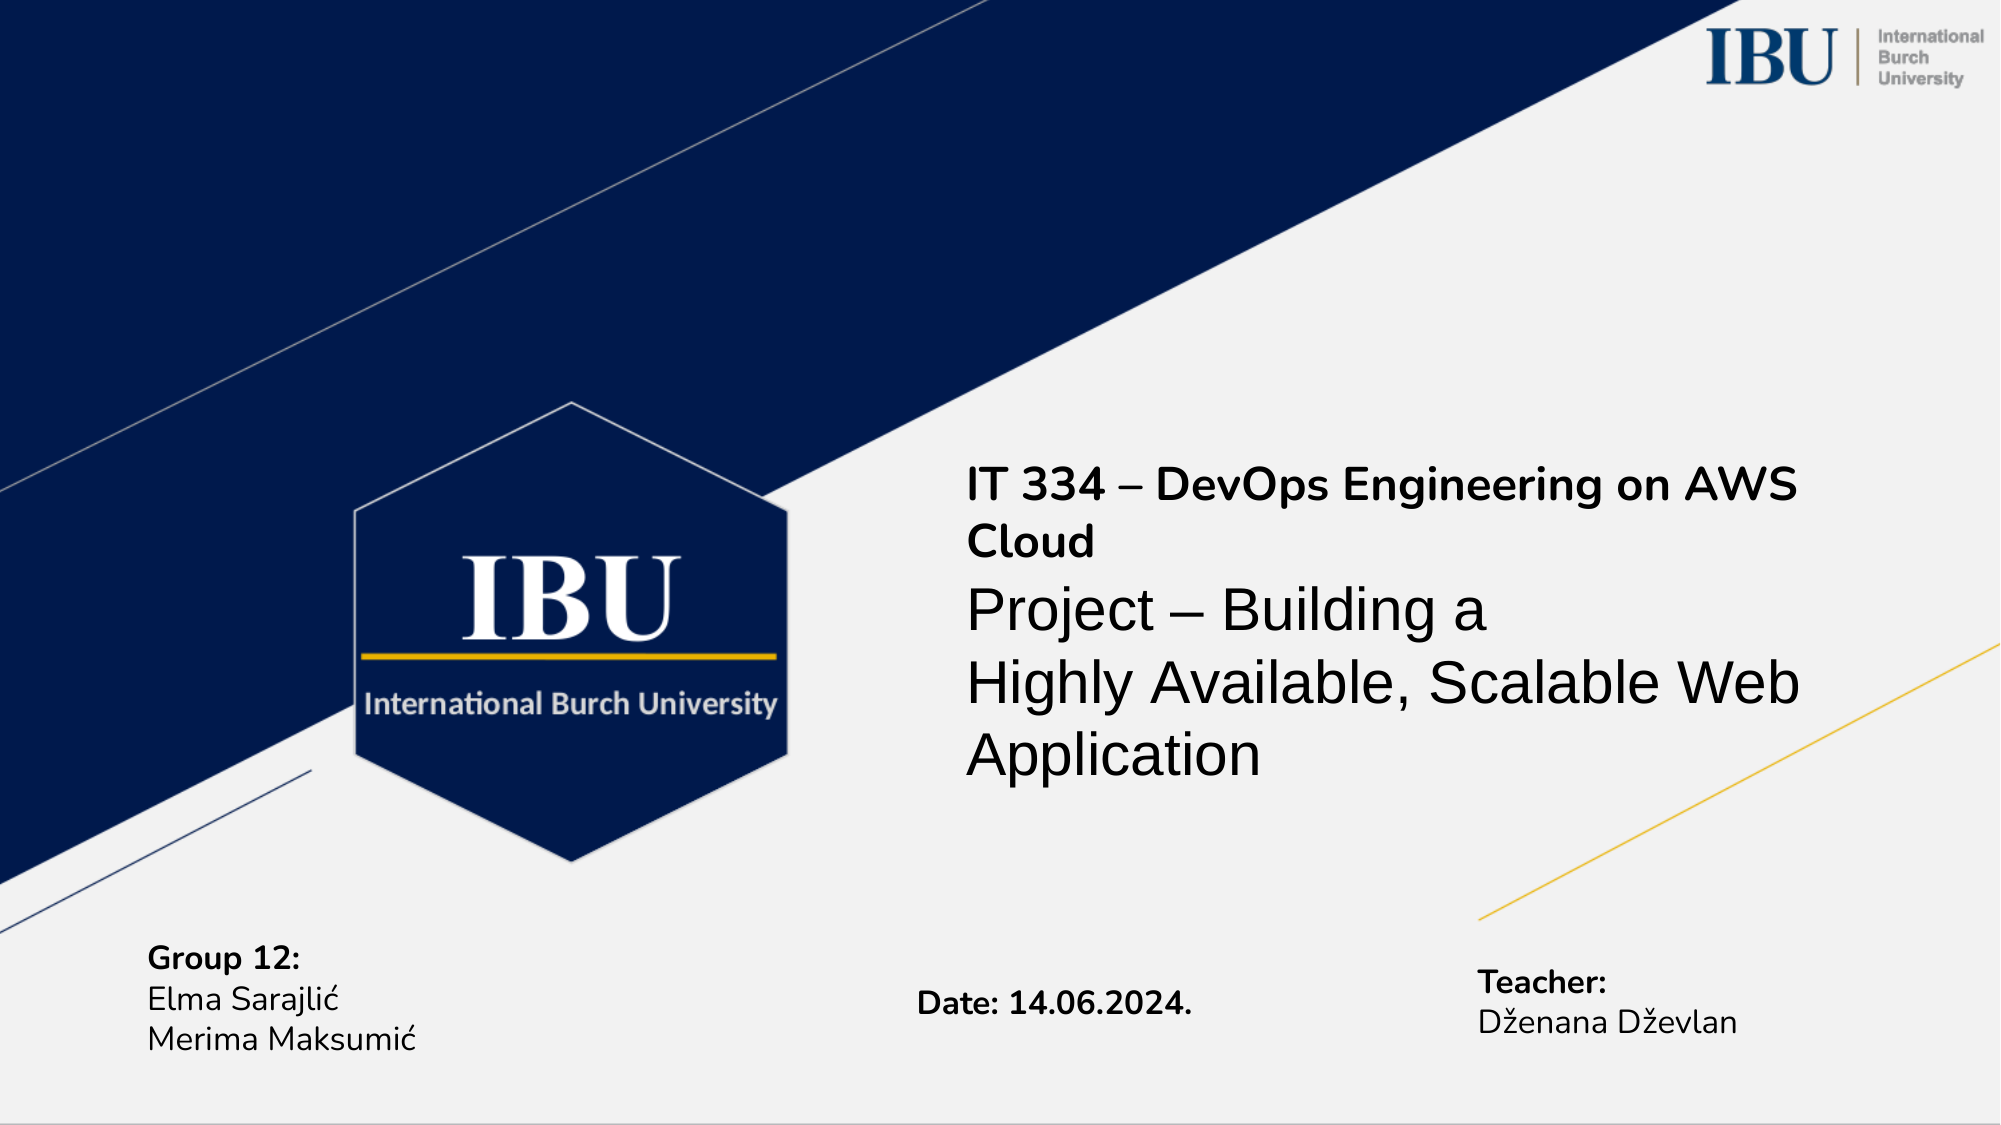

IT 334 – DevOps Engineering on AWS Cloud
Project – Building a Highly Available, Scalable Web Application
Group 12:
Elma Sarajlić
Merima Maksumić
Teacher:
Dženana Dževlan

Date: 14.06.2024.